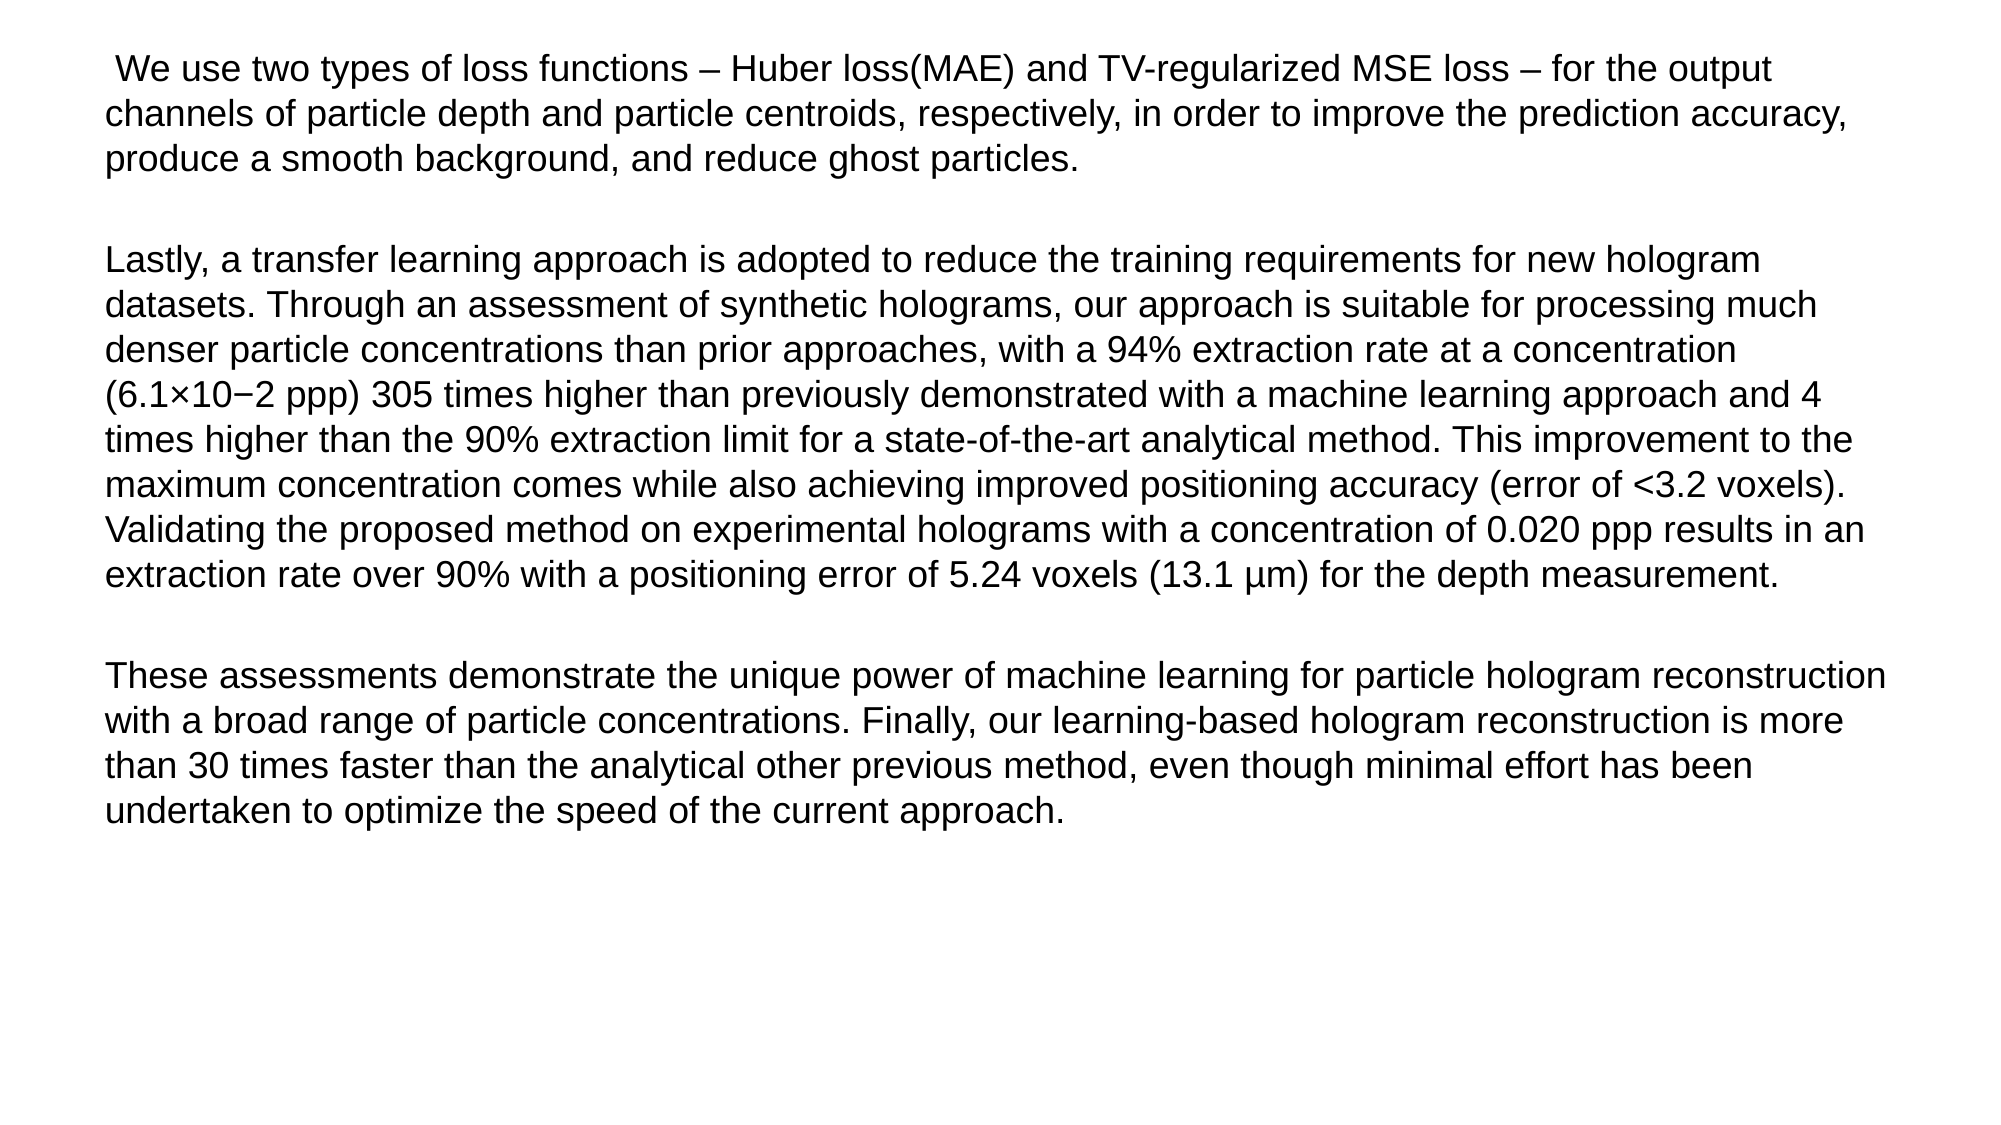

We use two types of loss functions – Huber loss(MAE) and TV-regularized MSE loss – for the output channels of particle depth and particle centroids, respectively, in order to improve the prediction accuracy, produce a smooth background, and reduce ghost particles.

Lastly, a transfer learning approach is adopted to reduce the training requirements for new hologram datasets. Through an assessment of synthetic holograms, our approach is suitable for processing much denser particle concentrations than prior approaches, with a 94% extraction rate at a concentration (6.1×10−2 ppp) 305 times higher than previously demonstrated with a machine learning approach and 4 times higher than the 90% extraction limit for a state-of-the-art analytical method. This improvement to the maximum concentration comes while also achieving improved positioning accuracy (error of <3.2 voxels). Validating the proposed method on experimental holograms with a concentration of 0.020 ppp results in an extraction rate over 90% with a positioning error of 5.24 voxels (13.1 µm) for the depth measurement.

These assessments demonstrate the unique power of machine learning for particle hologram reconstruction with a broad range of particle concentrations. Finally, our learning-based hologram reconstruction is more than 30 times faster than the analytical other previous method, even though minimal effort has been undertaken to optimize the speed of the current approach.